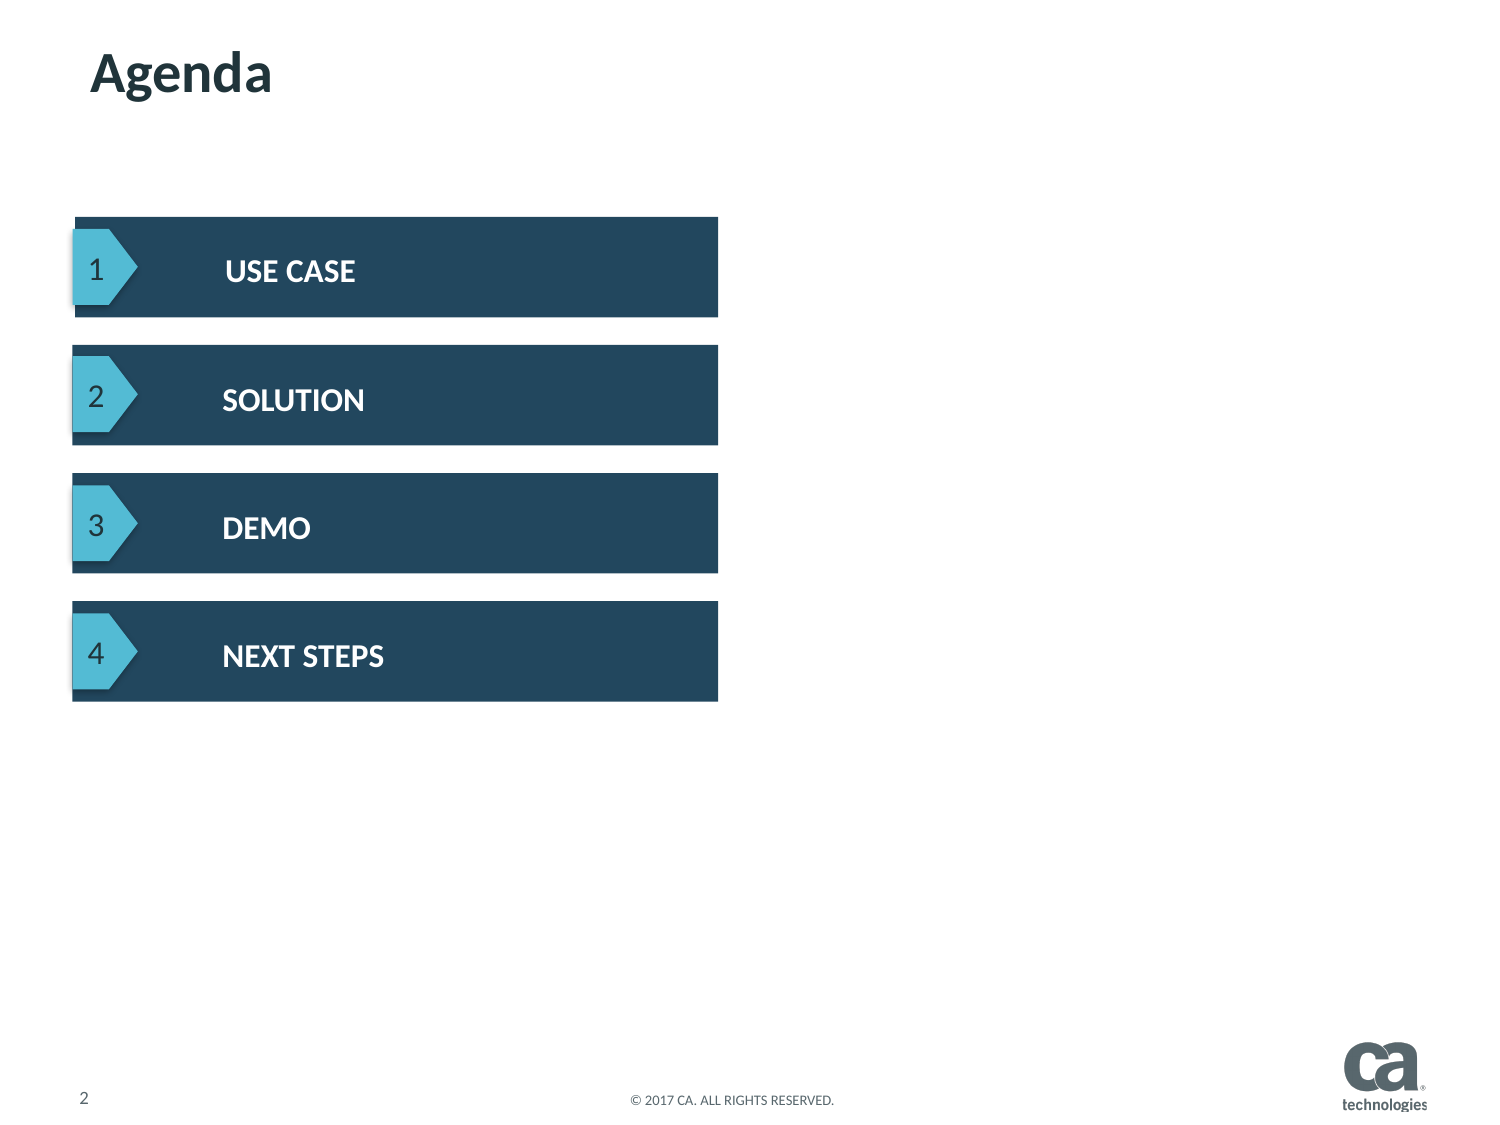

# Agenda
Use Case
1
solution
2
DEmo
3
NEXT STEPS
4